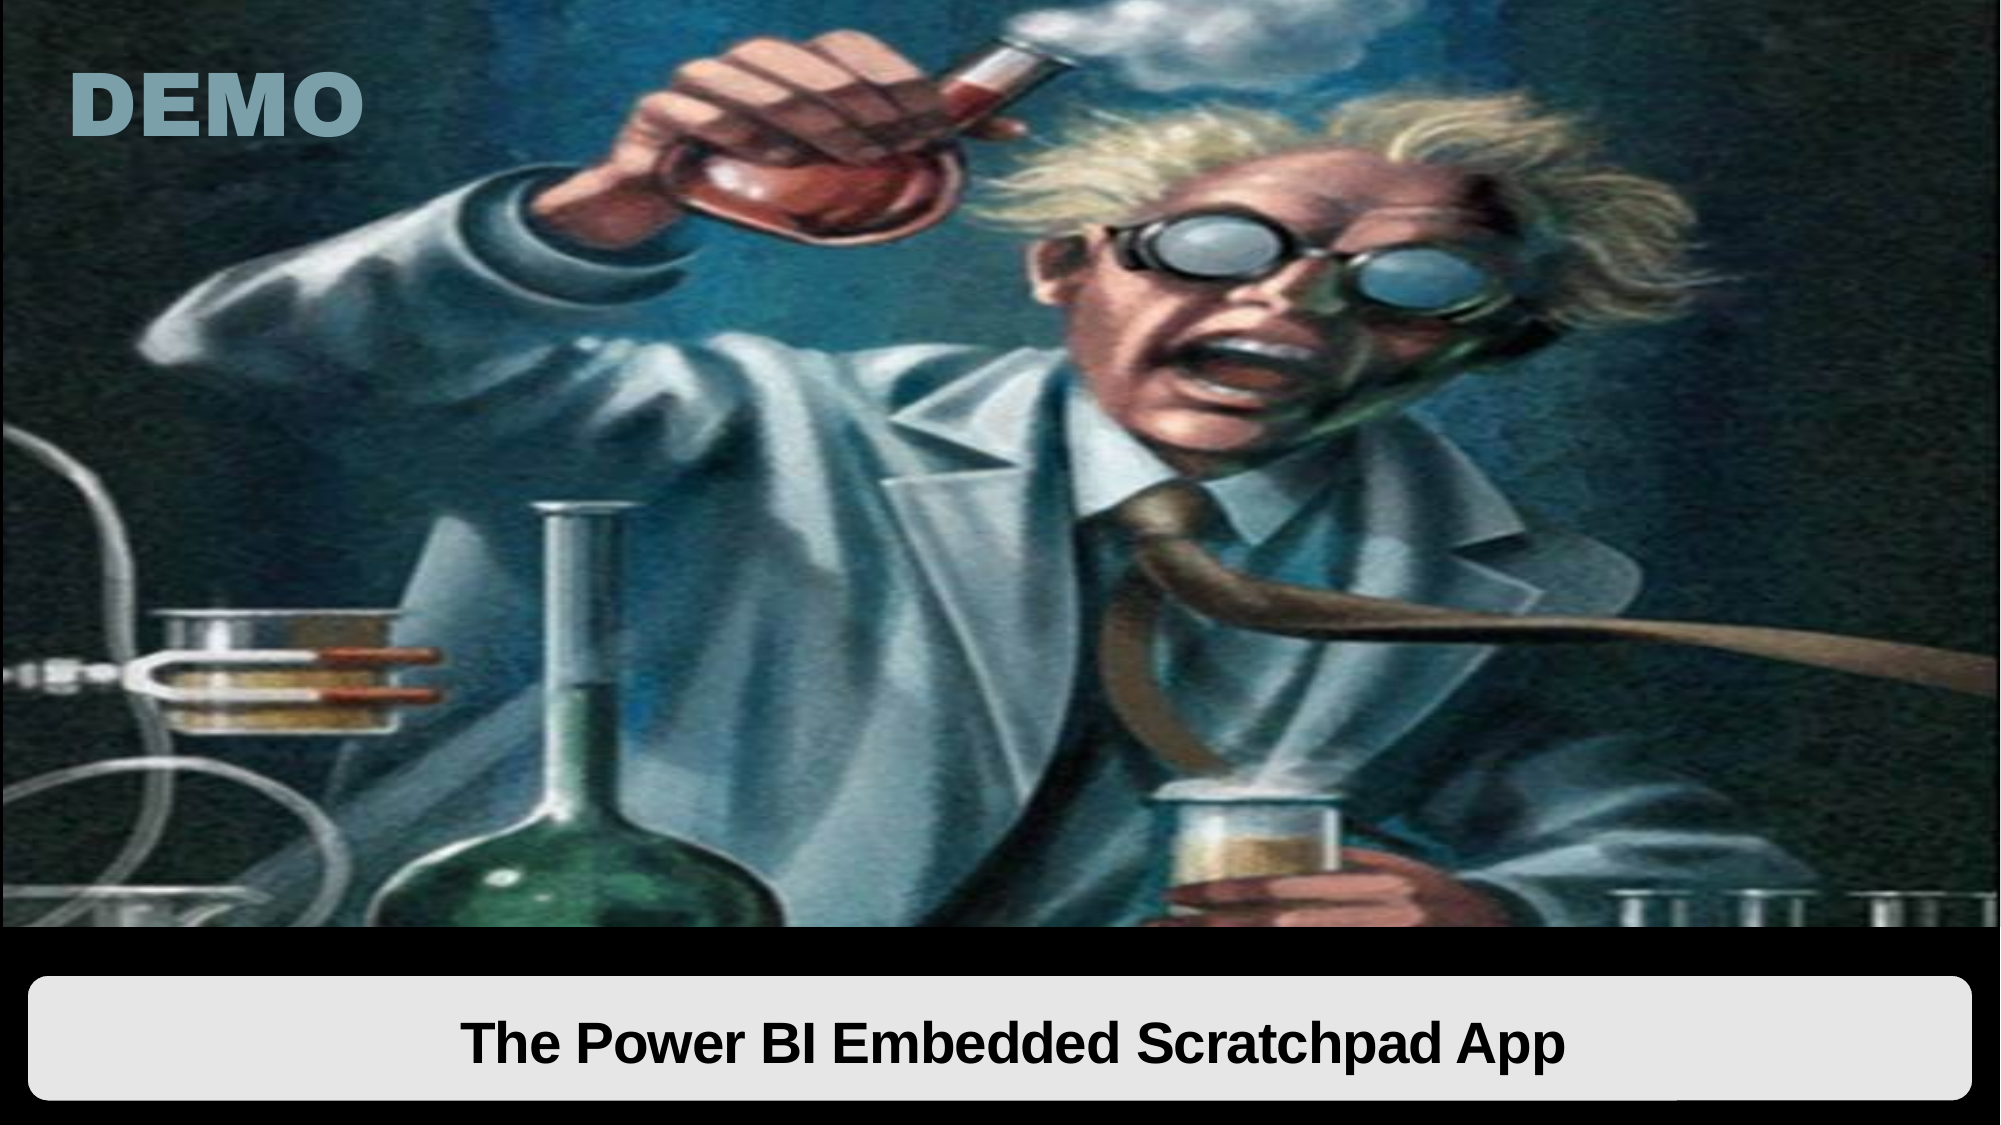

# The Power BI Embedded Scratchpad App